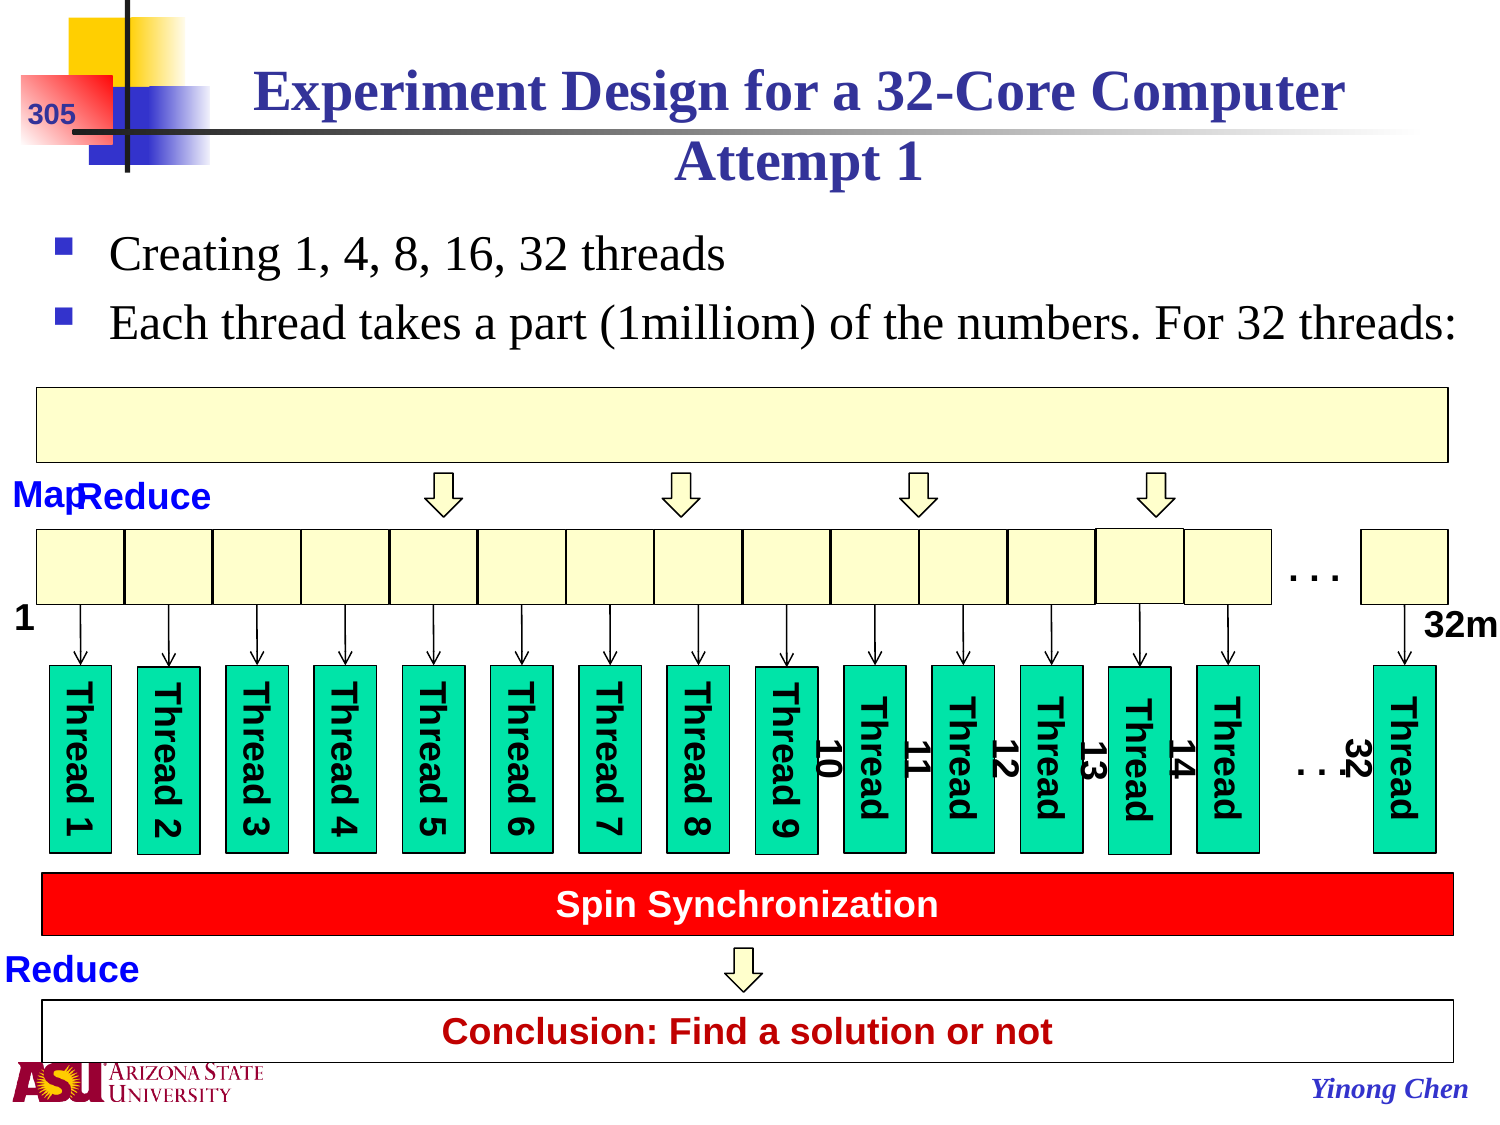

# Experiment Design for a 32-Core Computer Attempt 1
305
Creating 1, 4, 8, 16, 32 threads
Each thread takes a part (1milliom) of the numbers. For 32 threads:

Map
Reduce

. . .
1
32m
Thread 1
Thread 3
Thread 4
Thread 5
Thread 6
Thread 7
Thread 8
Thread 10
Thread 11
Thread 12
Thread 14
Thread 32
Thread 2
Thread 9
Thread 13
. . .
Spin Synchronization
Reduce

Conclusion: Find a solution or not